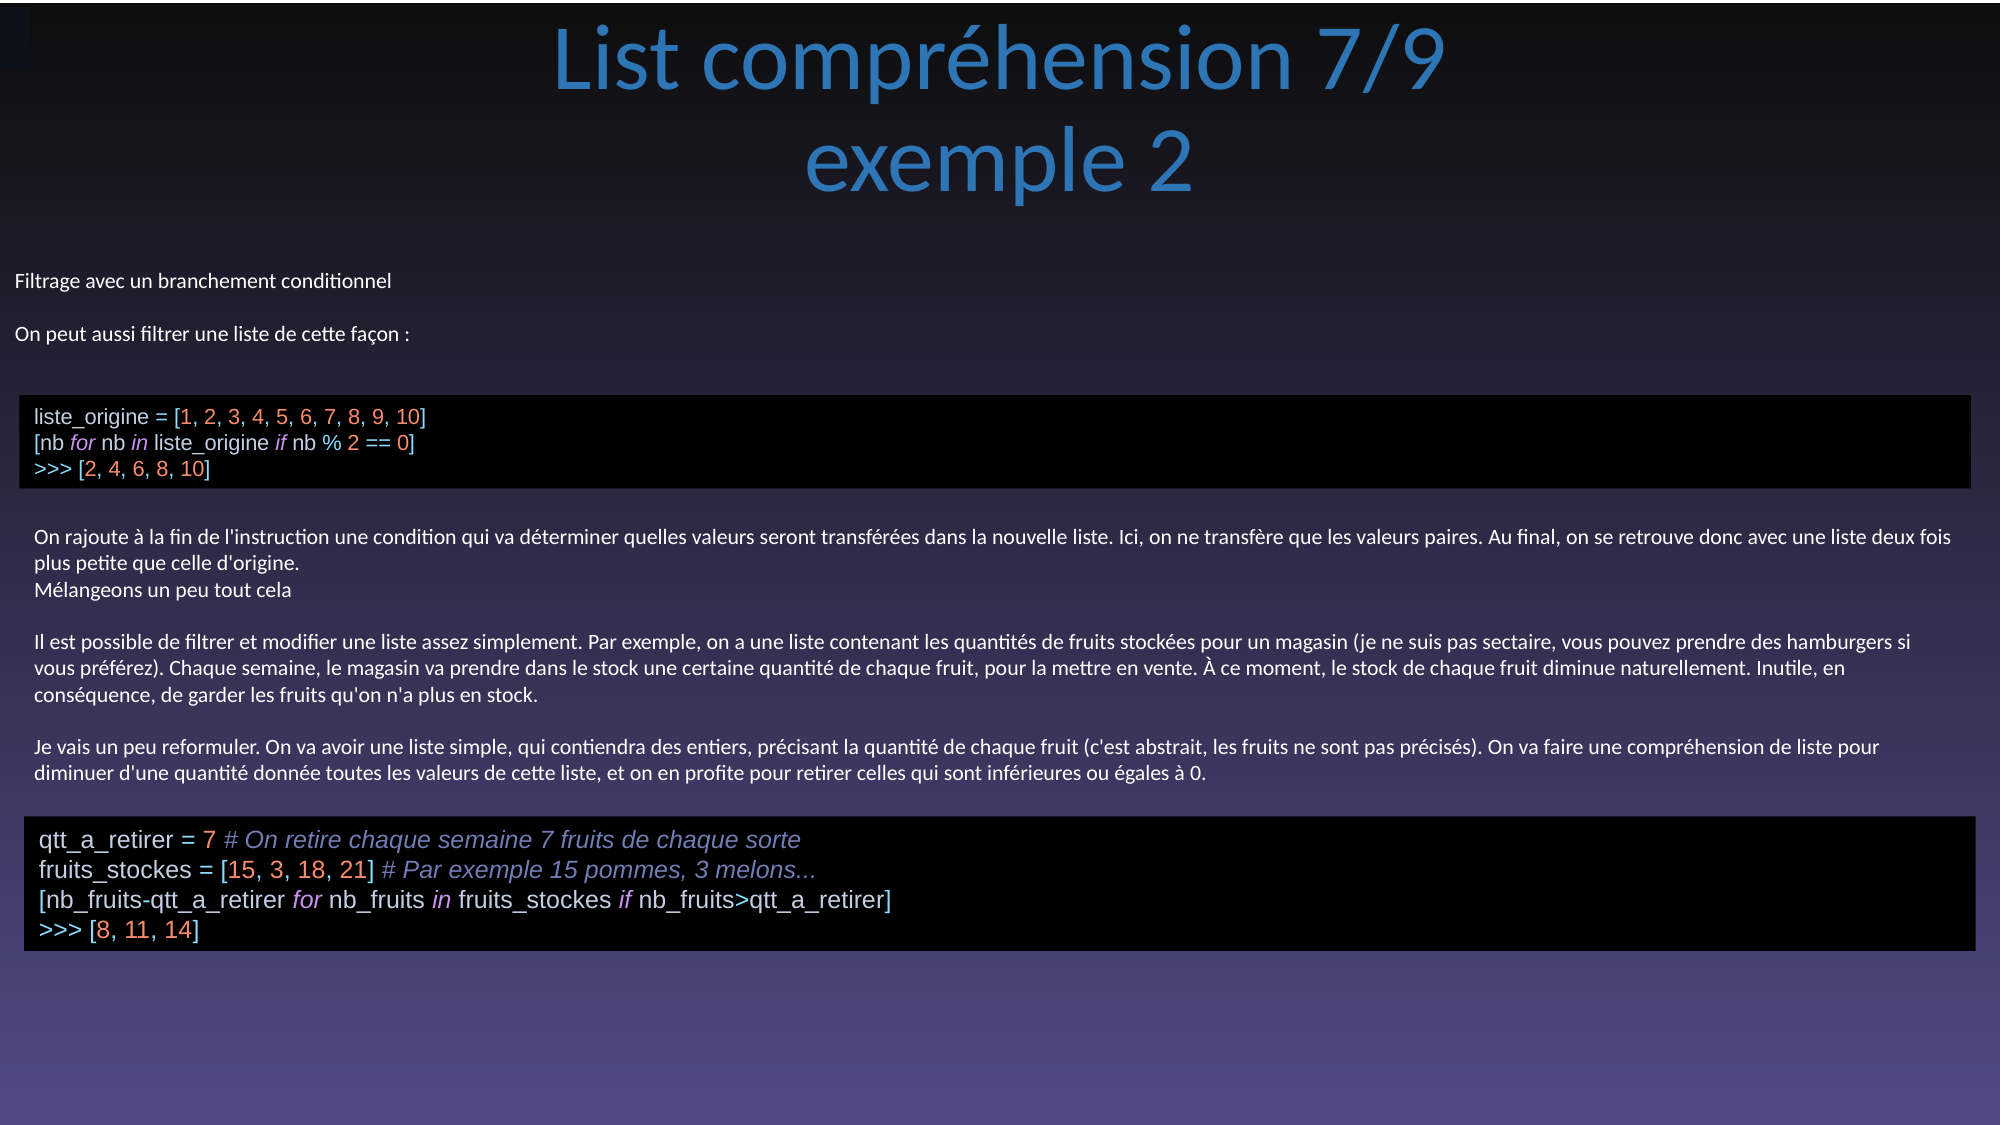

# List compréhension 7/9 exemple 2

Filtrage avec un branchement conditionnel

On peut aussi filtrer une liste de cette façon :
liste_origine = [1, 2, 3, 4, 5, 6, 7, 8, 9, 10]
[nb for nb in liste_origine if nb % 2 == 0]
>>> [2, 4, 6, 8, 10]
On rajoute à la fin de l'instruction une condition qui va déterminer quelles valeurs seront transférées dans la nouvelle liste. Ici, on ne transfère que les valeurs paires. Au final, on se retrouve donc avec une liste deux fois plus petite que celle d'origine.
Mélangeons un peu tout cela

Il est possible de filtrer et modifier une liste assez simplement. Par exemple, on a une liste contenant les quantités de fruits stockées pour un magasin (je ne suis pas sectaire, vous pouvez prendre des hamburgers si vous préférez). Chaque semaine, le magasin va prendre dans le stock une certaine quantité de chaque fruit, pour la mettre en vente. À ce moment, le stock de chaque fruit diminue naturellement. Inutile, en conséquence, de garder les fruits qu'on n'a plus en stock.

Je vais un peu reformuler. On va avoir une liste simple, qui contiendra des entiers, précisant la quantité de chaque fruit (c'est abstrait, les fruits ne sont pas précisés). On va faire une compréhension de liste pour diminuer d'une quantité donnée toutes les valeurs de cette liste, et on en profite pour retirer celles qui sont inférieures ou égales à 0.
qtt_a_retirer = 7 # On retire chaque semaine 7 fruits de chaque sorte
fruits_stockes = [15, 3, 18, 21] # Par exemple 15 pommes, 3 melons...
[nb_fruits-qtt_a_retirer for nb_fruits in fruits_stockes if nb_fruits>qtt_a_retirer]
>>> [8, 11, 14]

264